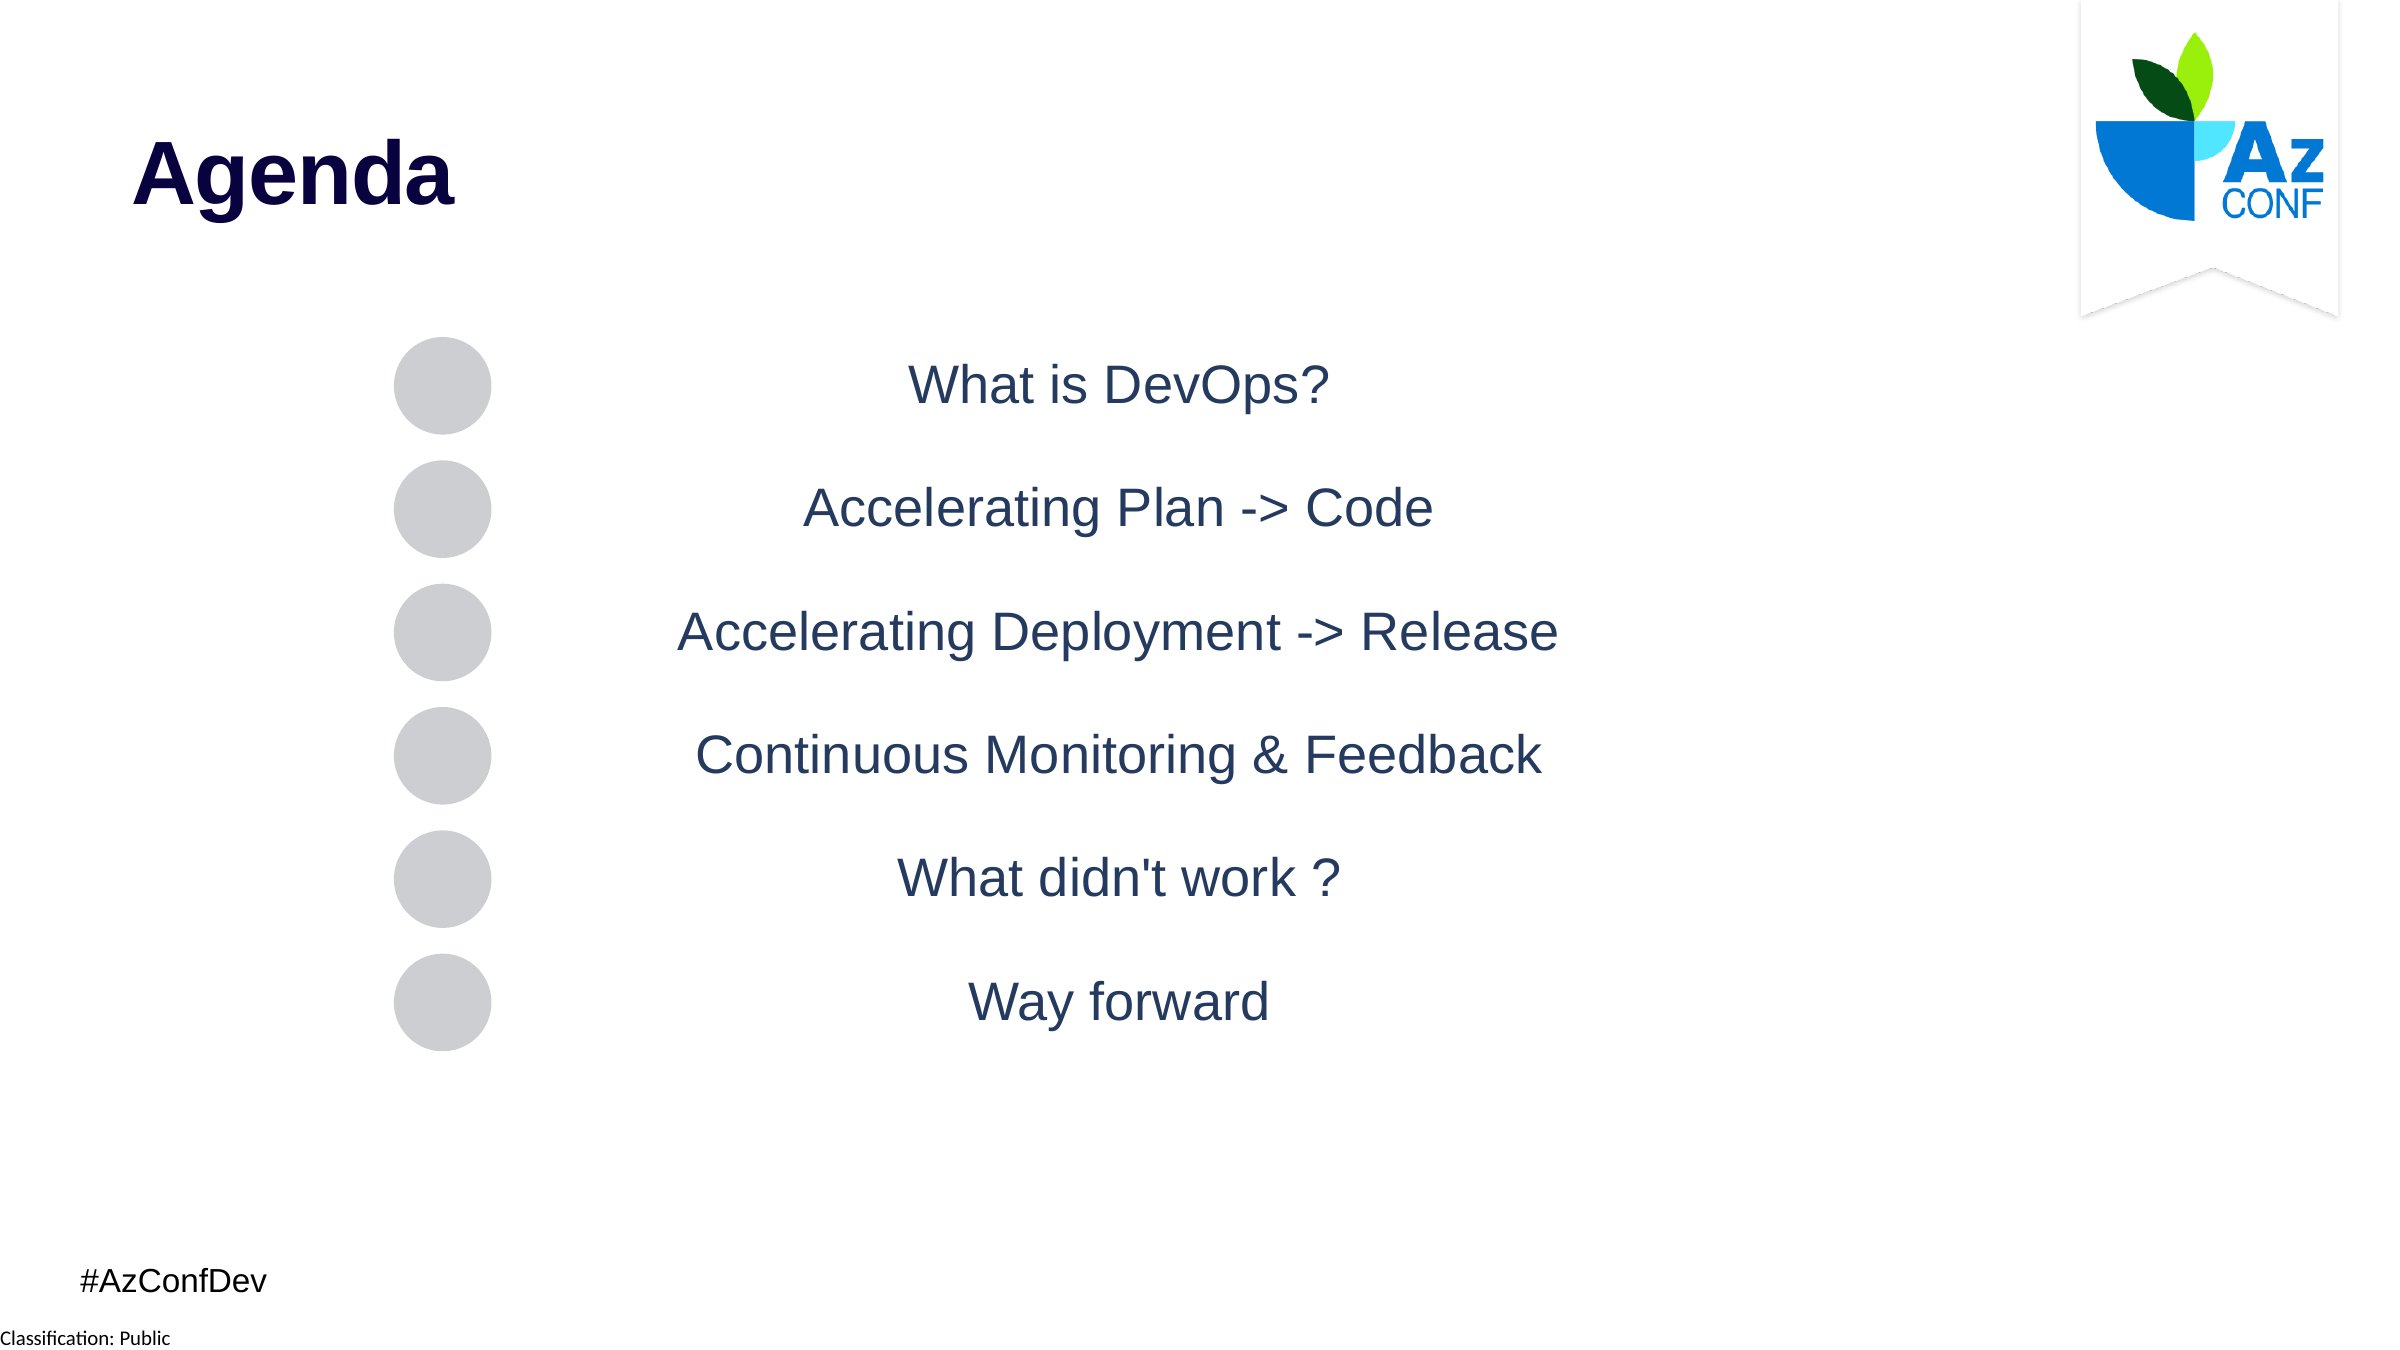

# Agenda
What is DevOps?
Accelerating Plan -> Code
Accelerating Deployment -> Release
Continuous Monitoring & Feedback
What didn't work ?
Way forward